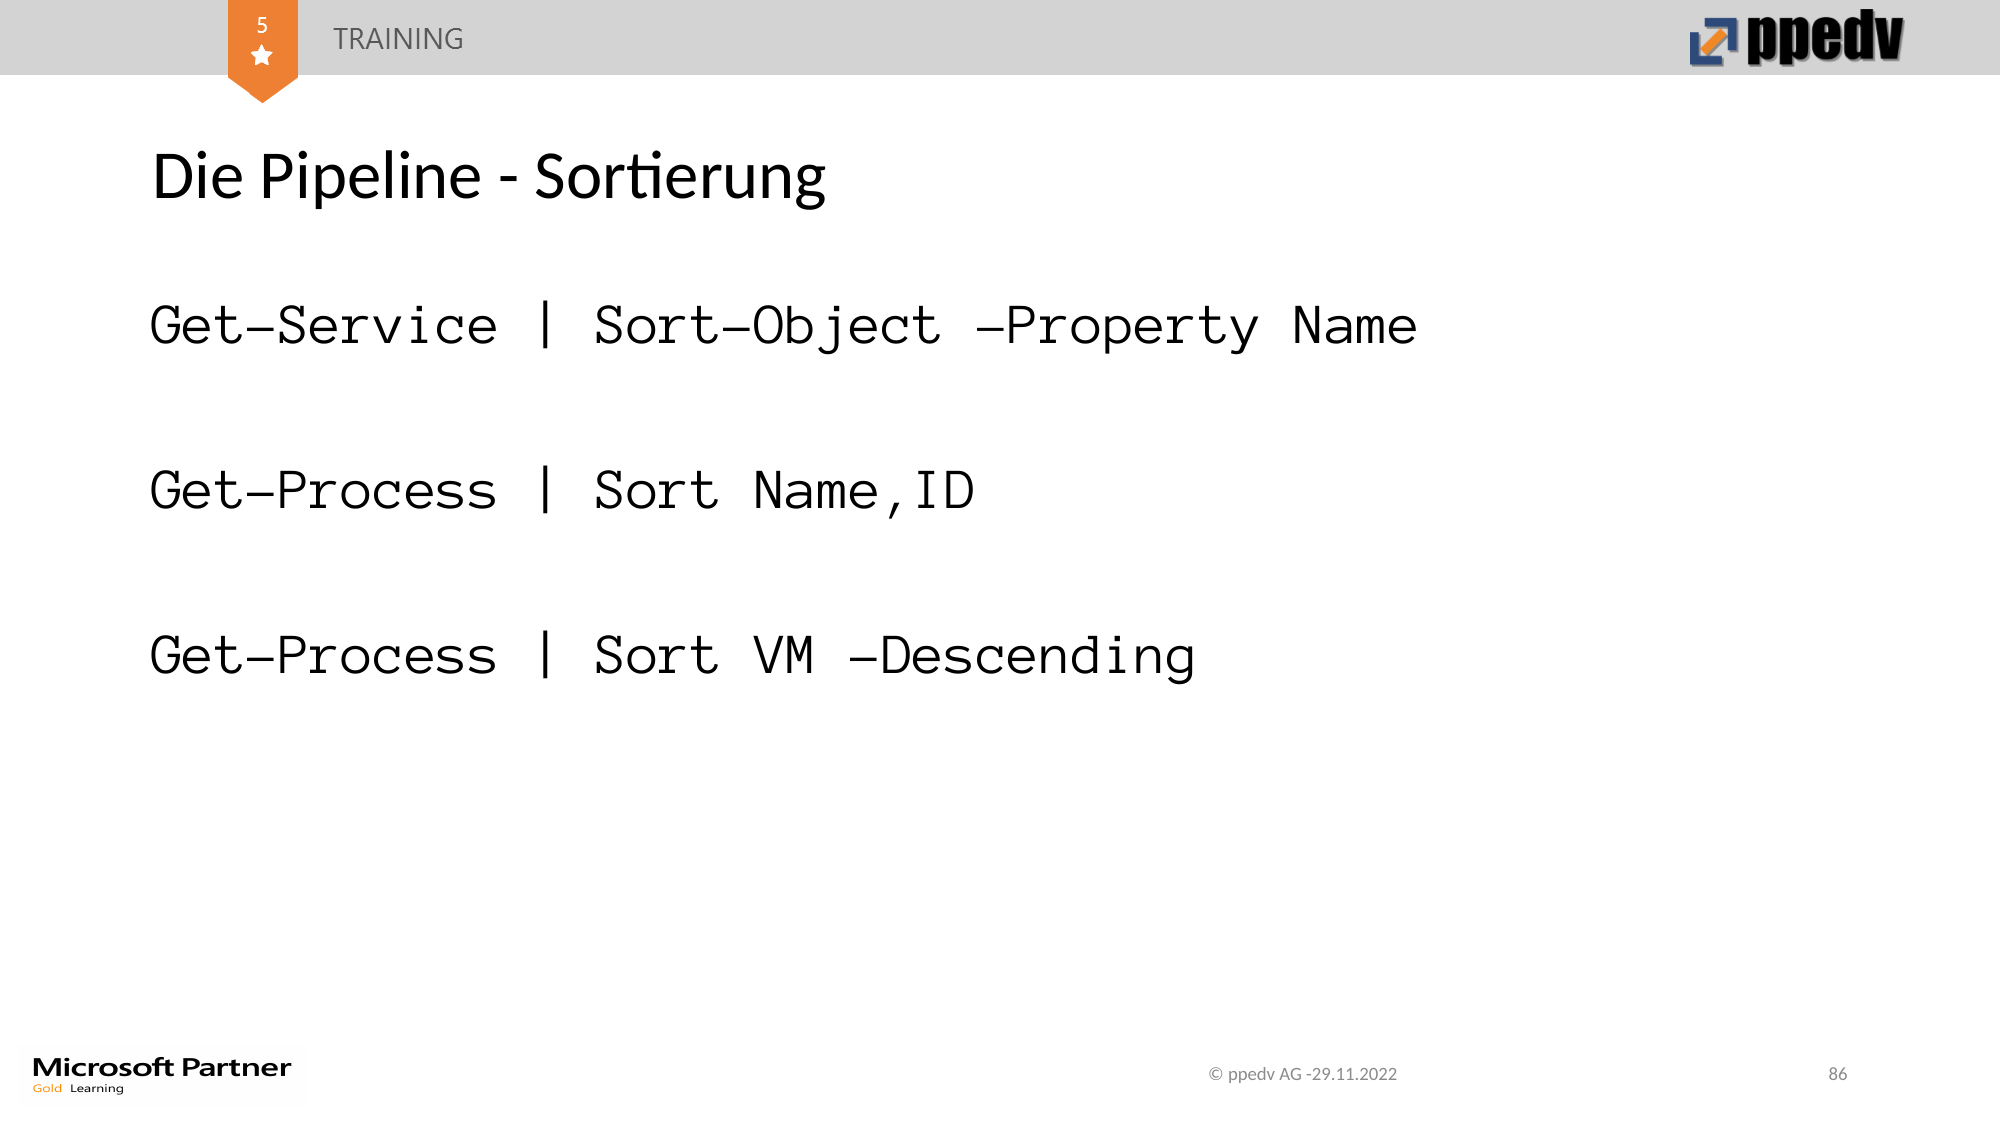

# Die Pipeline - Sortierung
Get-Service | Sort-Object –Property Name

Get-Process | Sort Name,ID

Get-Process | Sort VM -Descending
© ppedv AG -29.11.2022
86